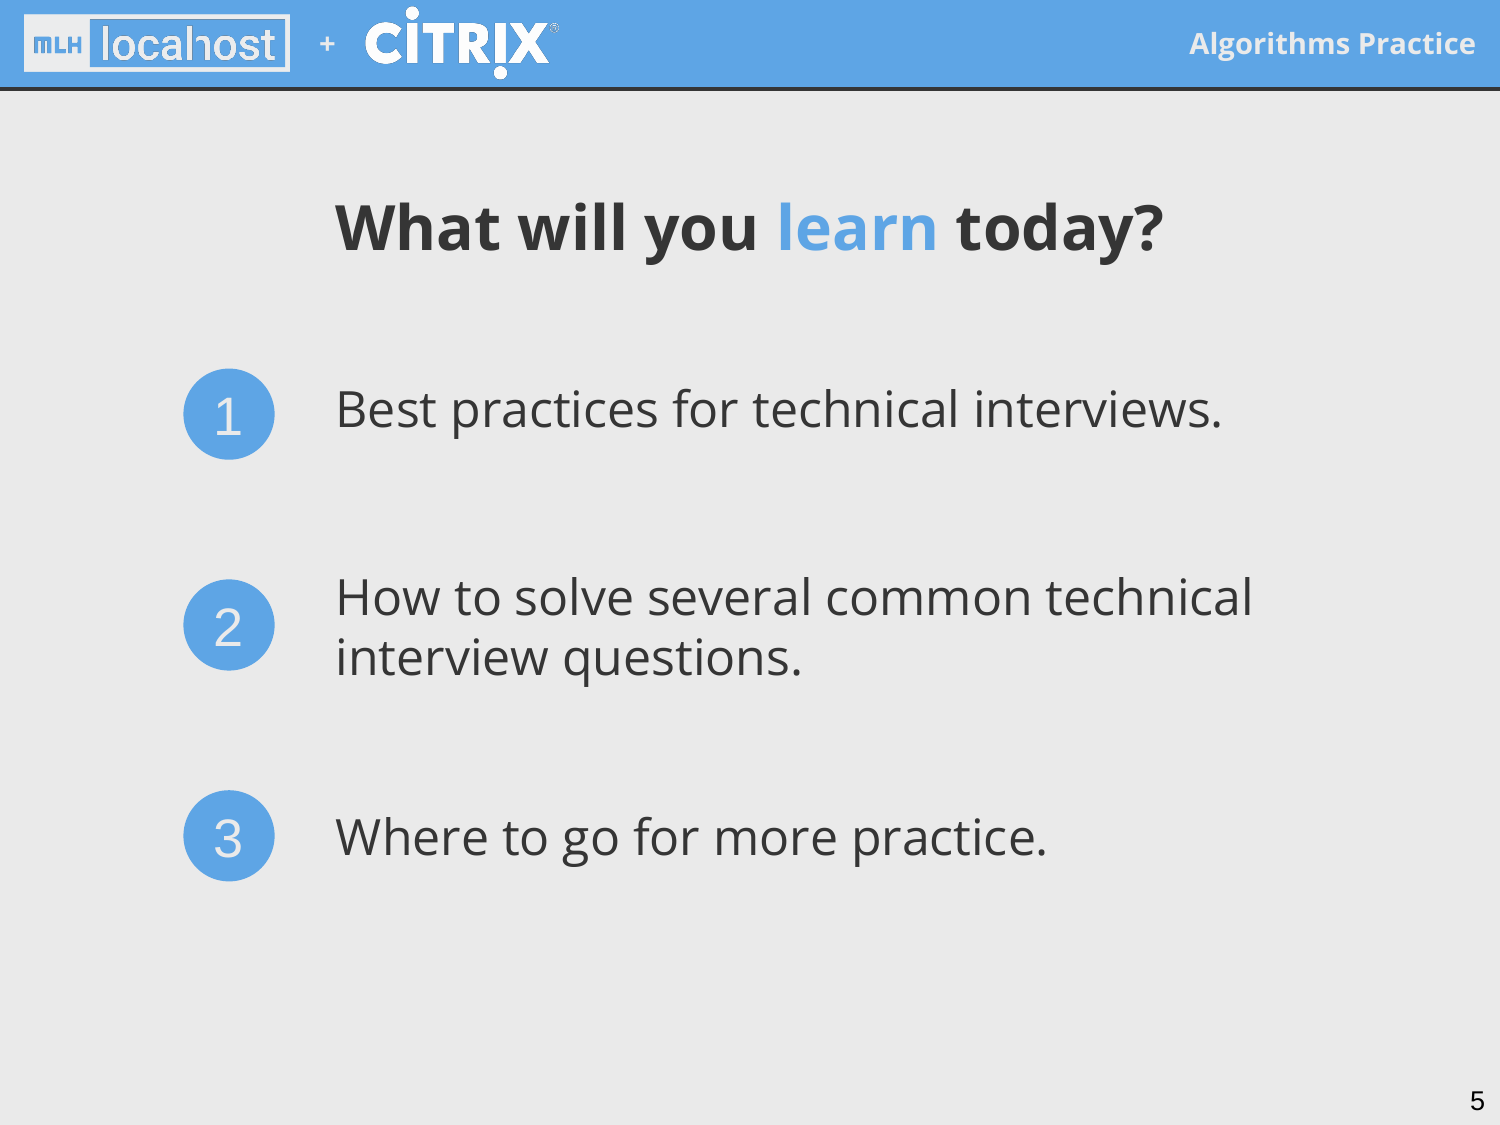

# What will you learn today?
Best practices for technical interviews.
1
How to solve several common technical interview questions.
2
Where to go for more practice.
3